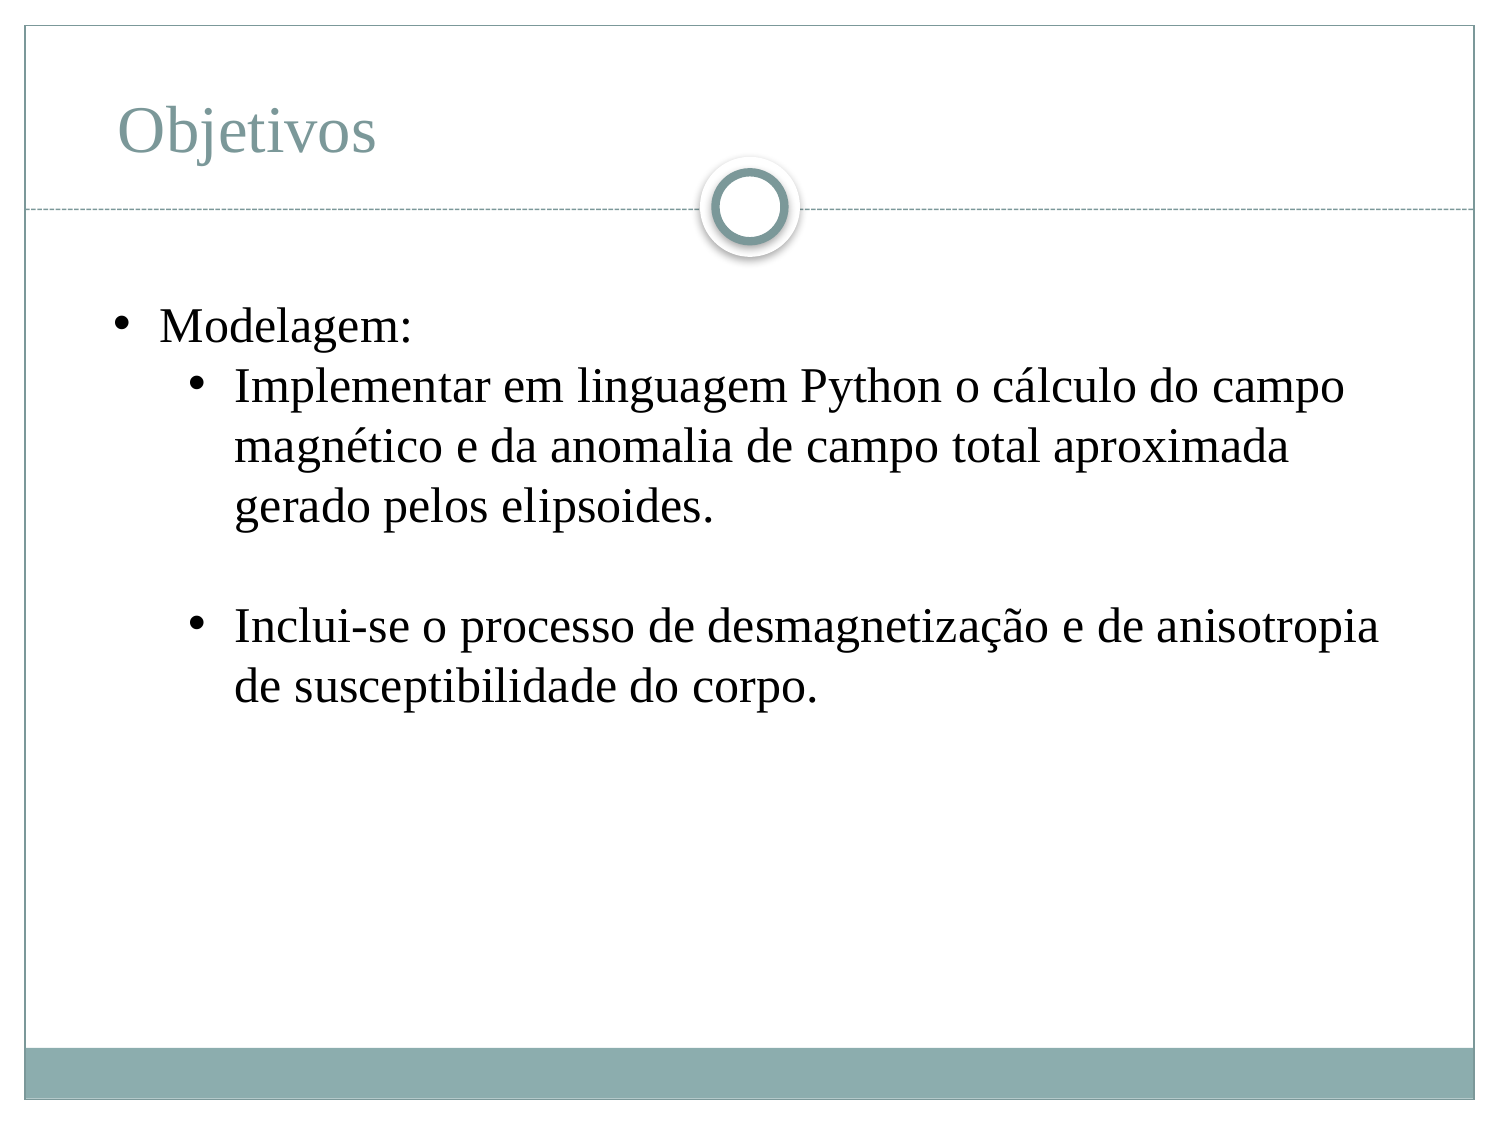

# Objetivos
Modelagem:
Implementar em linguagem Python o cálculo do campo magnético e da anomalia de campo total aproximada gerado pelos elipsoides.

Inclui-se o processo de desmagnetização e de anisotropia de susceptibilidade do corpo.